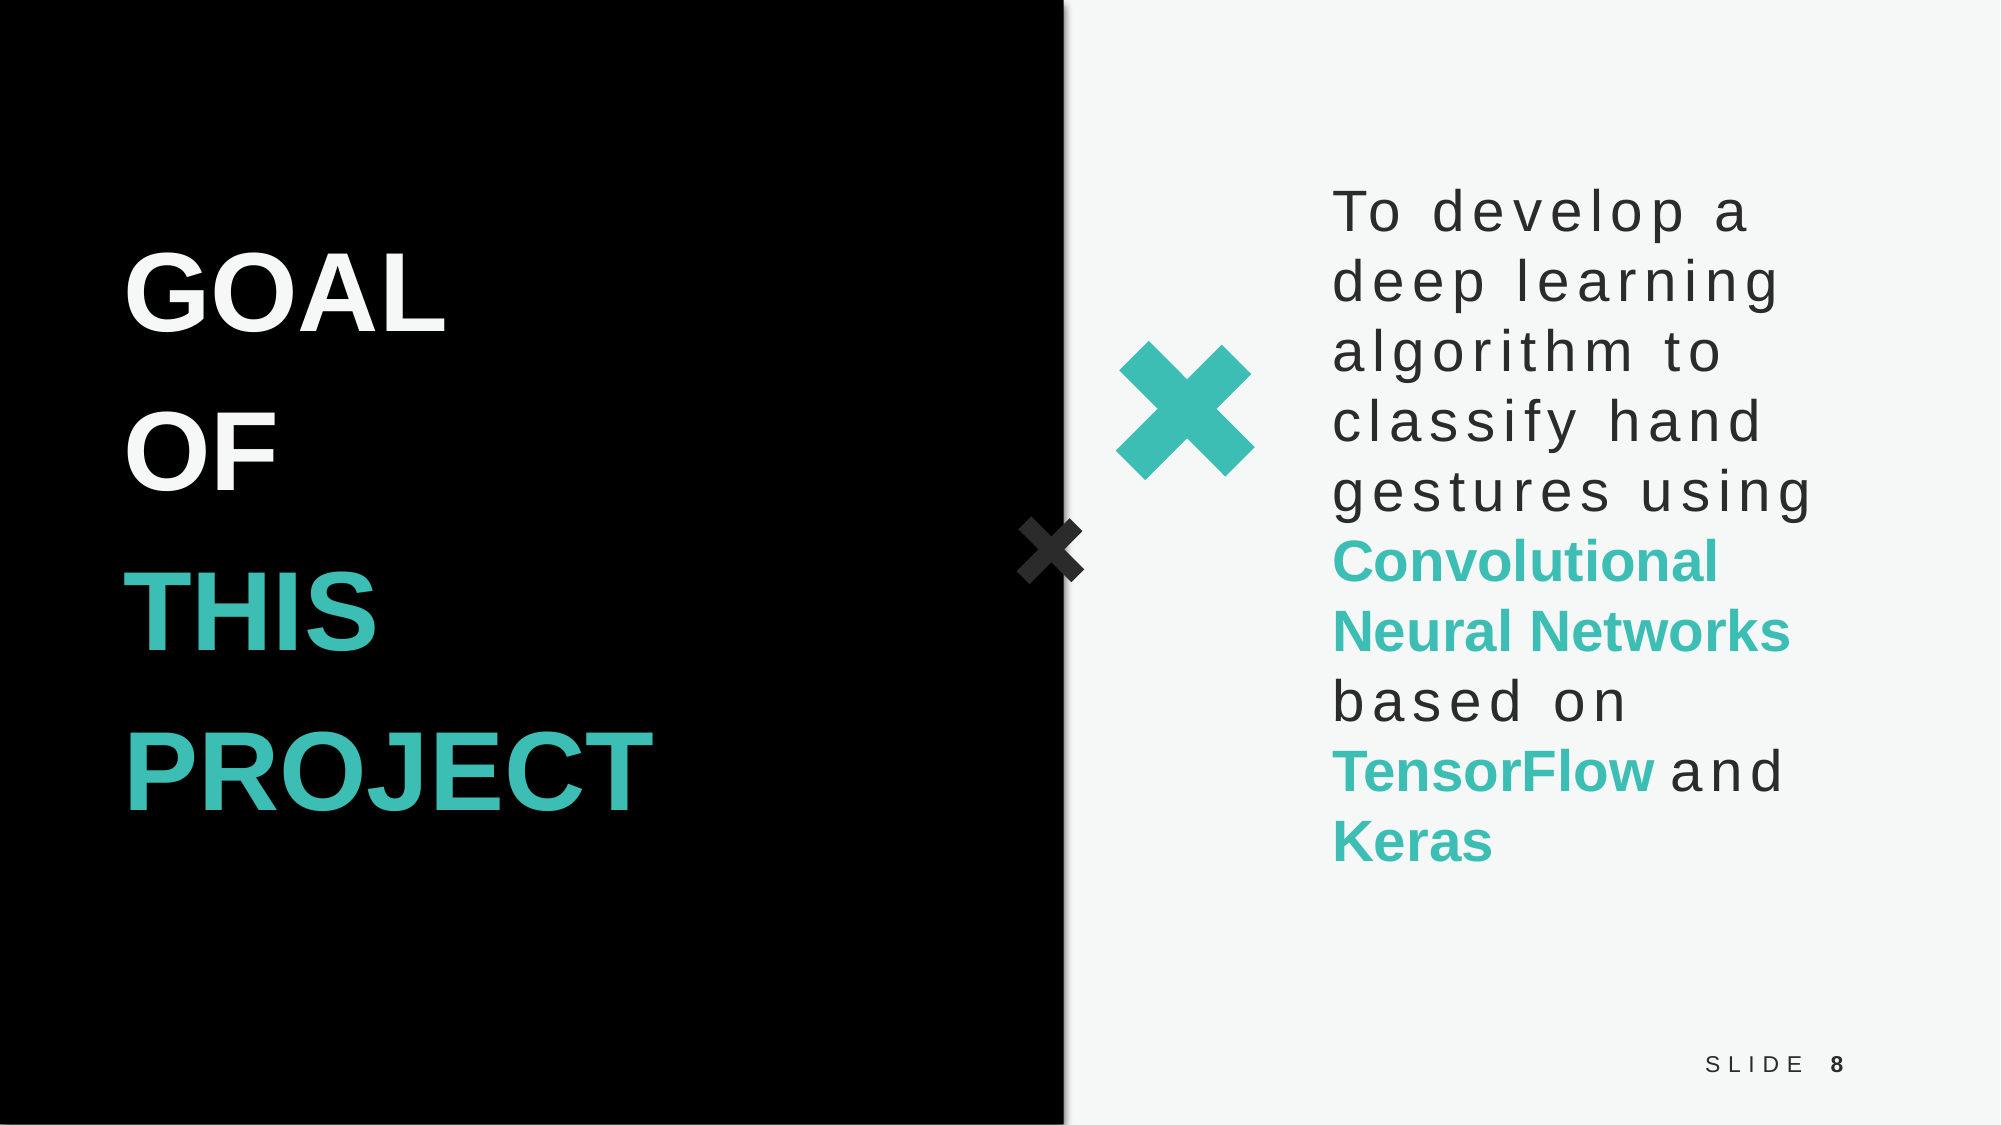

To develop a deep learning algorithm to classify hand gestures using Convolutional Neural Networks based on TensorFlow and Keras
GOAL
OF
THIS
PROJECT